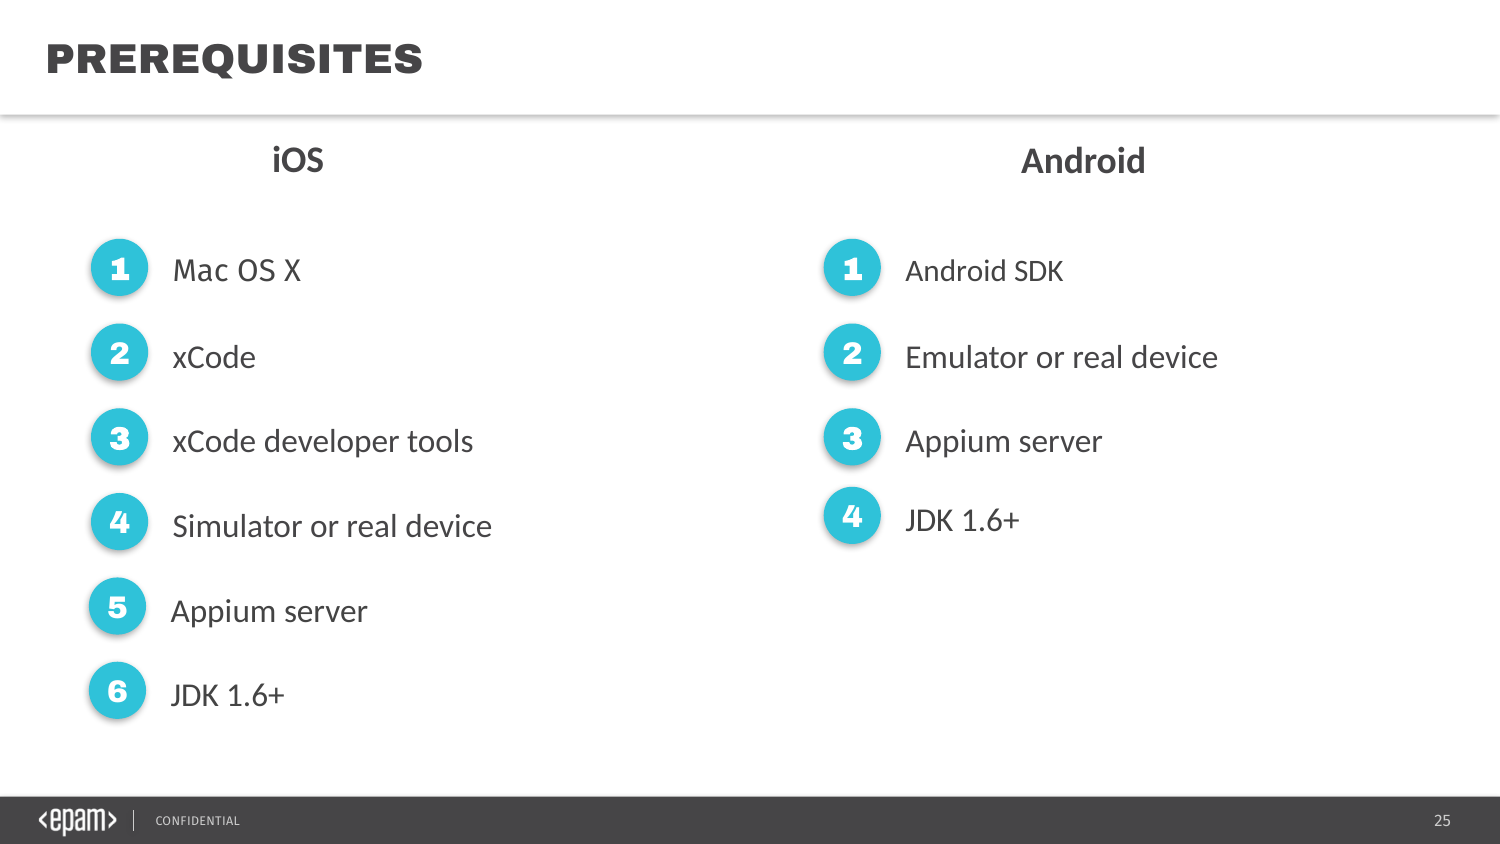

PREREQUISITES
iOS
Android

1
Mac OS X

1
Android SDK

2
xCode

2
Emulator or real device

3
Appium server

3
xCode developer tools

4
JDK 1.6+

4
Simulator or real device

5
Appium server

6
JDK 1.6+